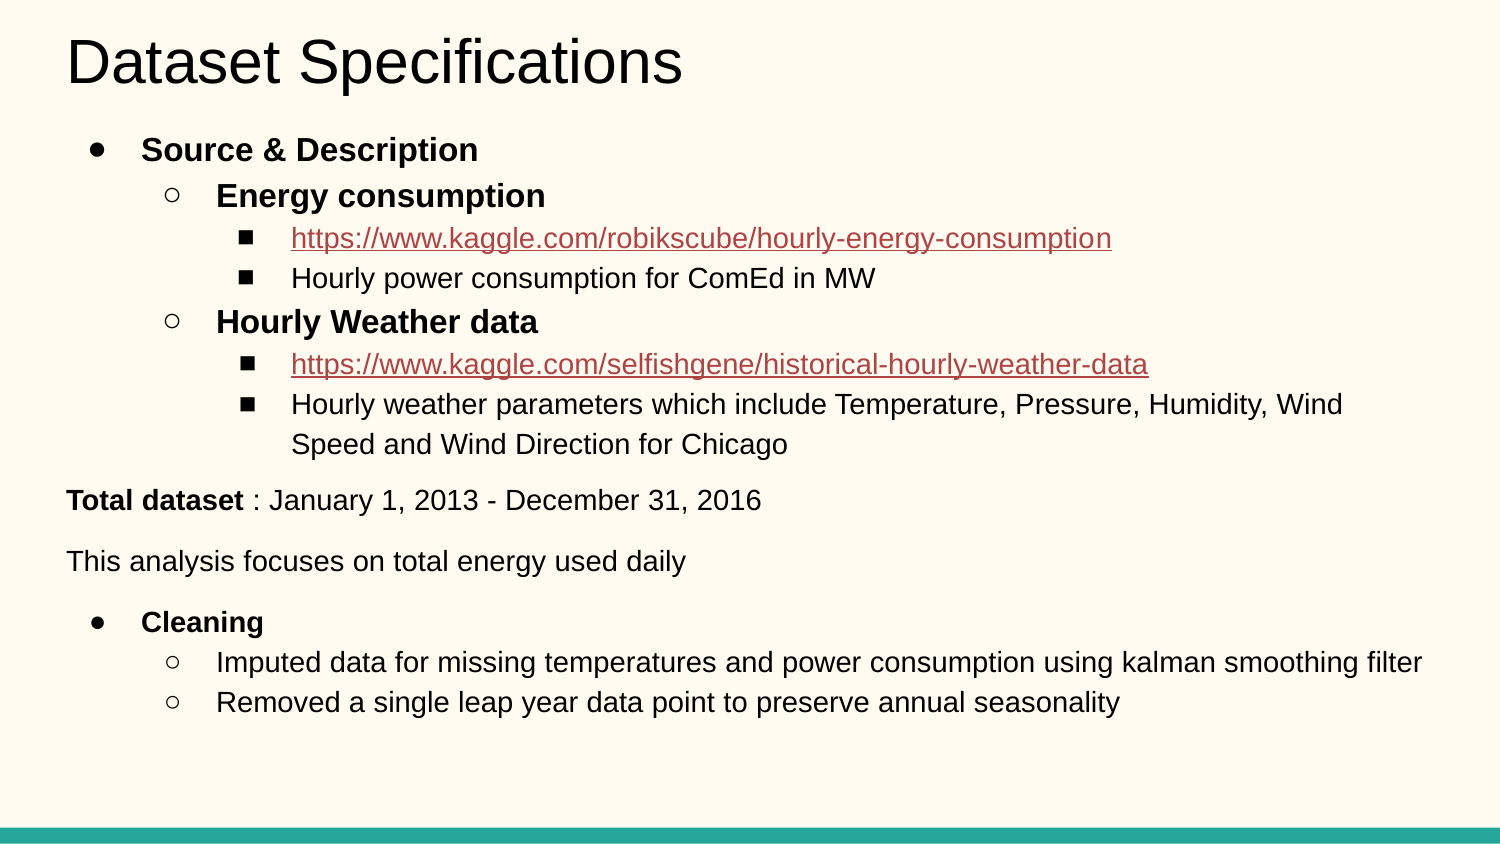

# Dataset Specifications
Source & Description
Energy consumption
https://www.kaggle.com/robikscube/hourly-energy-consumption
Hourly power consumption for ComEd in MW
Hourly Weather data
https://www.kaggle.com/selfishgene/historical-hourly-weather-data
Hourly weather parameters which include Temperature, Pressure, Humidity, Wind Speed and Wind Direction for Chicago
Total dataset : January 1, 2013 - December 31, 2016
This analysis focuses on total energy used daily
Cleaning
Imputed data for missing temperatures and power consumption using kalman smoothing filter
Removed a single leap year data point to preserve annual seasonality